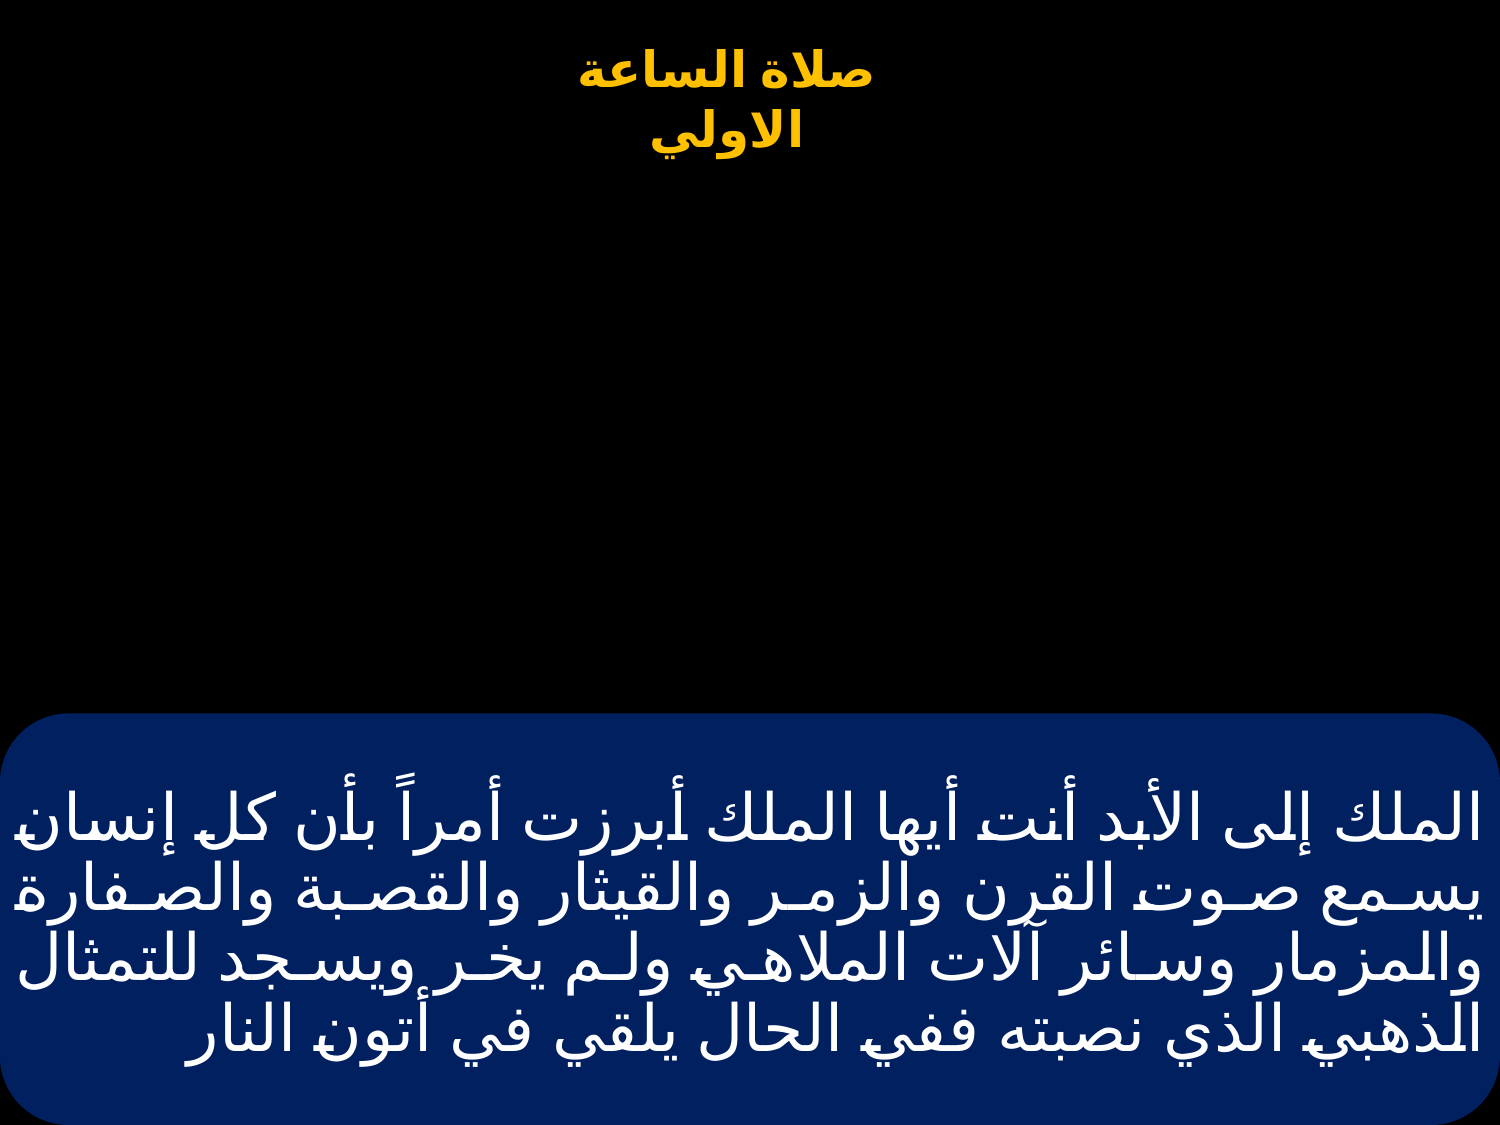

# الملك إلى الأبد أنت أيها الملك أبرزت أمراً بأن كل إنسان يسمع صوت القرن والزمر والقيثار والقصبة والصفارة والمزمار وسائر آلات الملاهي ولم يخر ويسجد للتمثال الذهبي الذي نصبته ففي الحال يلقي في أتون النار